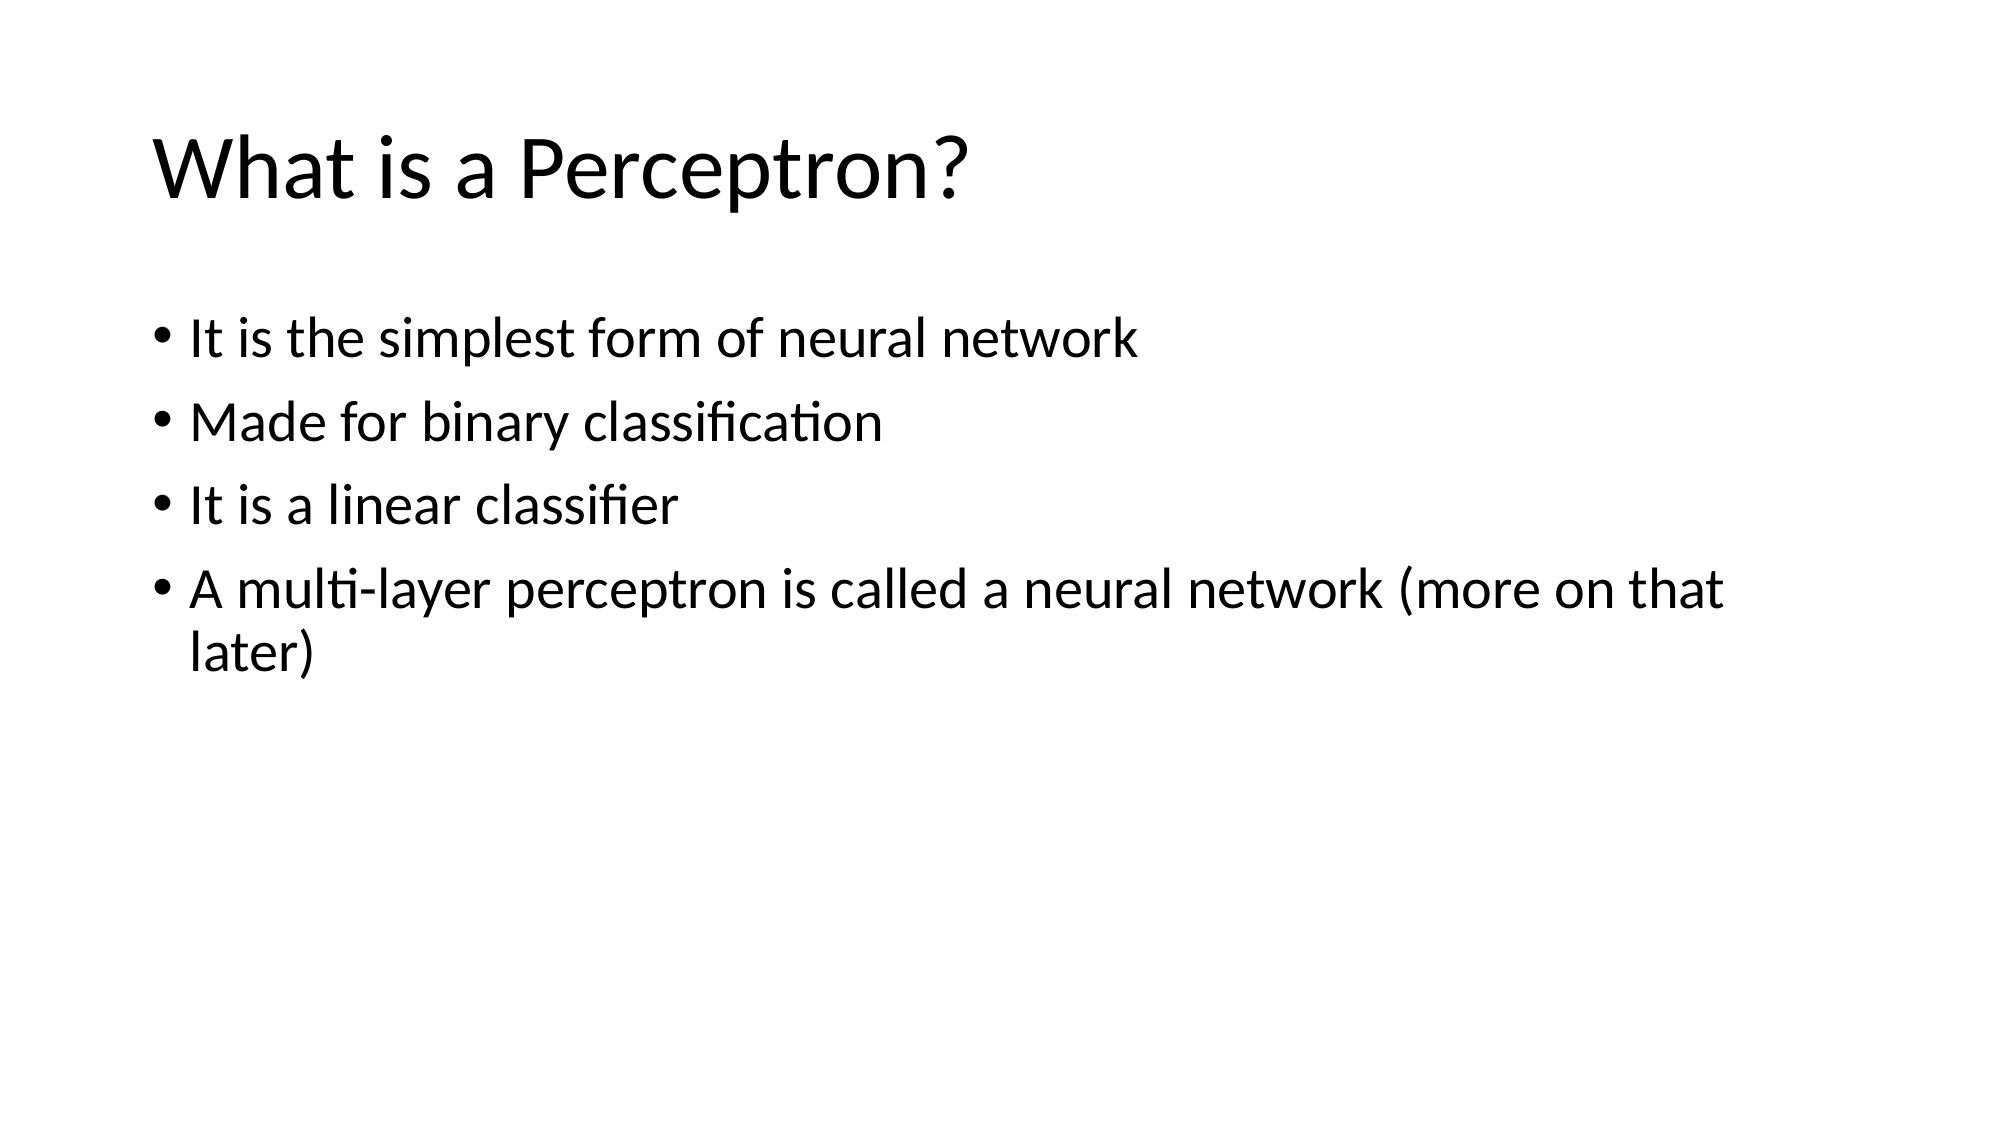

# What is a Perceptron?
It is the simplest form of neural network
Made for binary classification
It is a linear classifier
A multi-layer perceptron is called a neural network (more on that later)